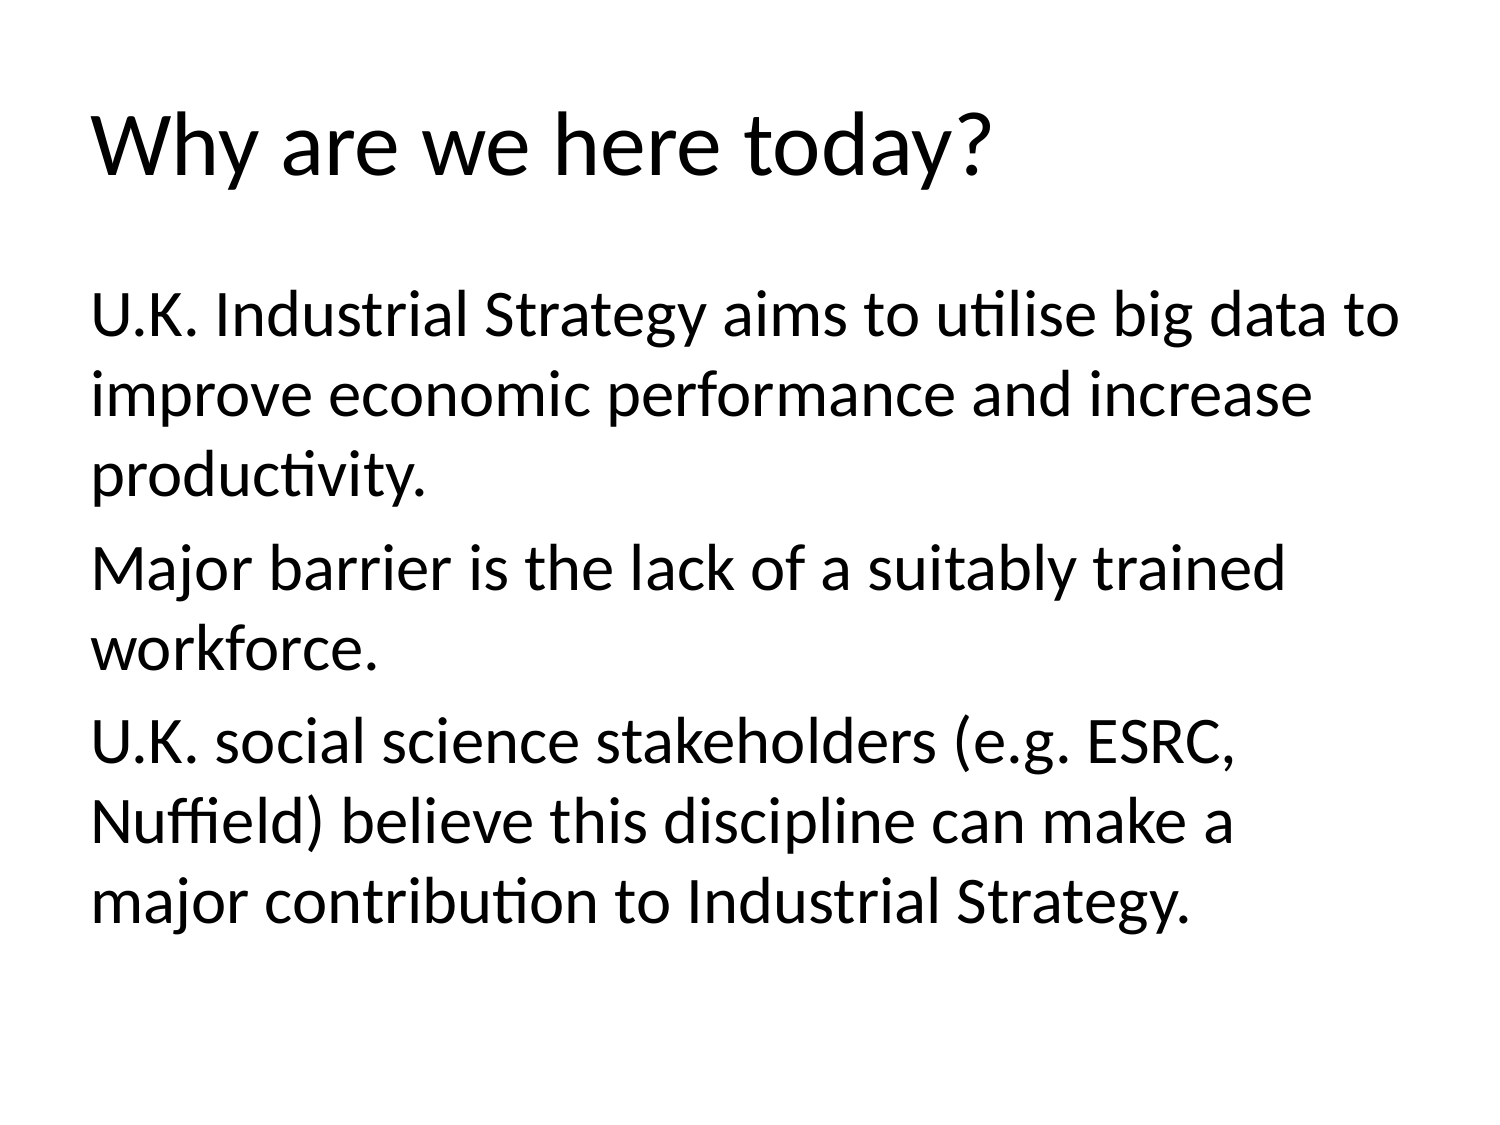

# Why are we here today?
U.K. Industrial Strategy aims to utilise big data to improve economic performance and increase productivity.
Major barrier is the lack of a suitably trained workforce.
U.K. social science stakeholders (e.g. ESRC, Nuffield) believe this discipline can make a major contribution to Industrial Strategy.